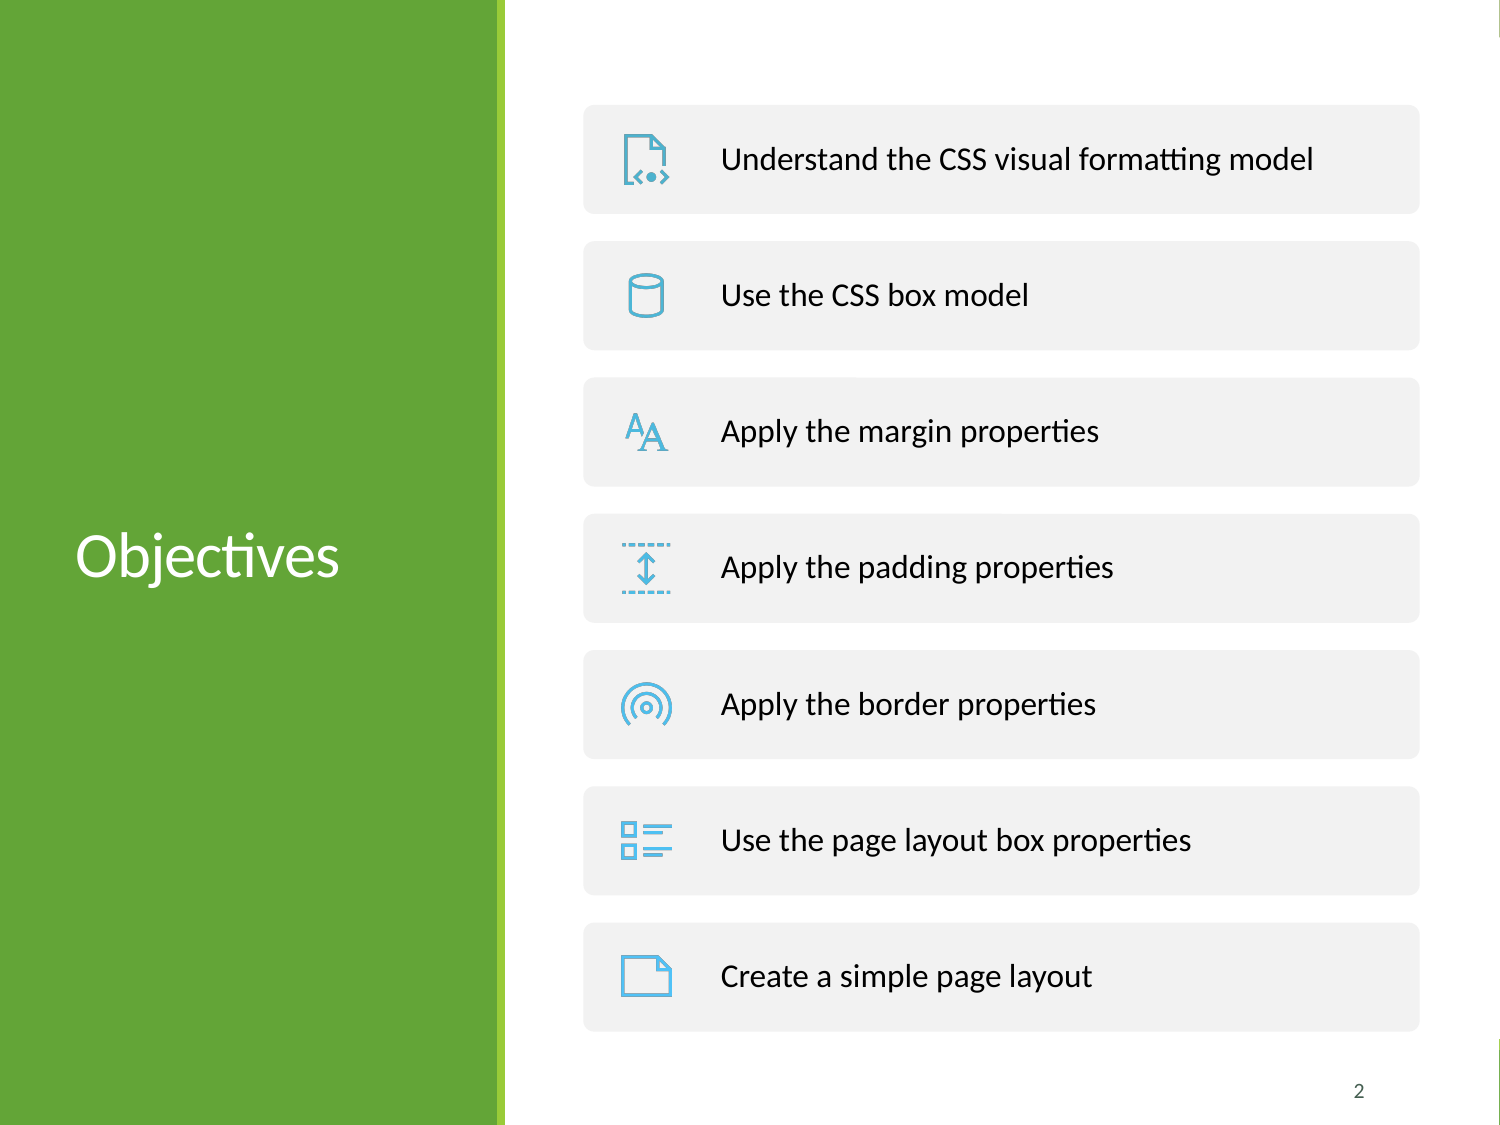

# Objectives
Understand the CSS visual formatting model
Use the CSS box model
Apply the margin properties
Apply the padding properties
Apply the border properties
Use the page layout box properties
Create a simple page layout
2